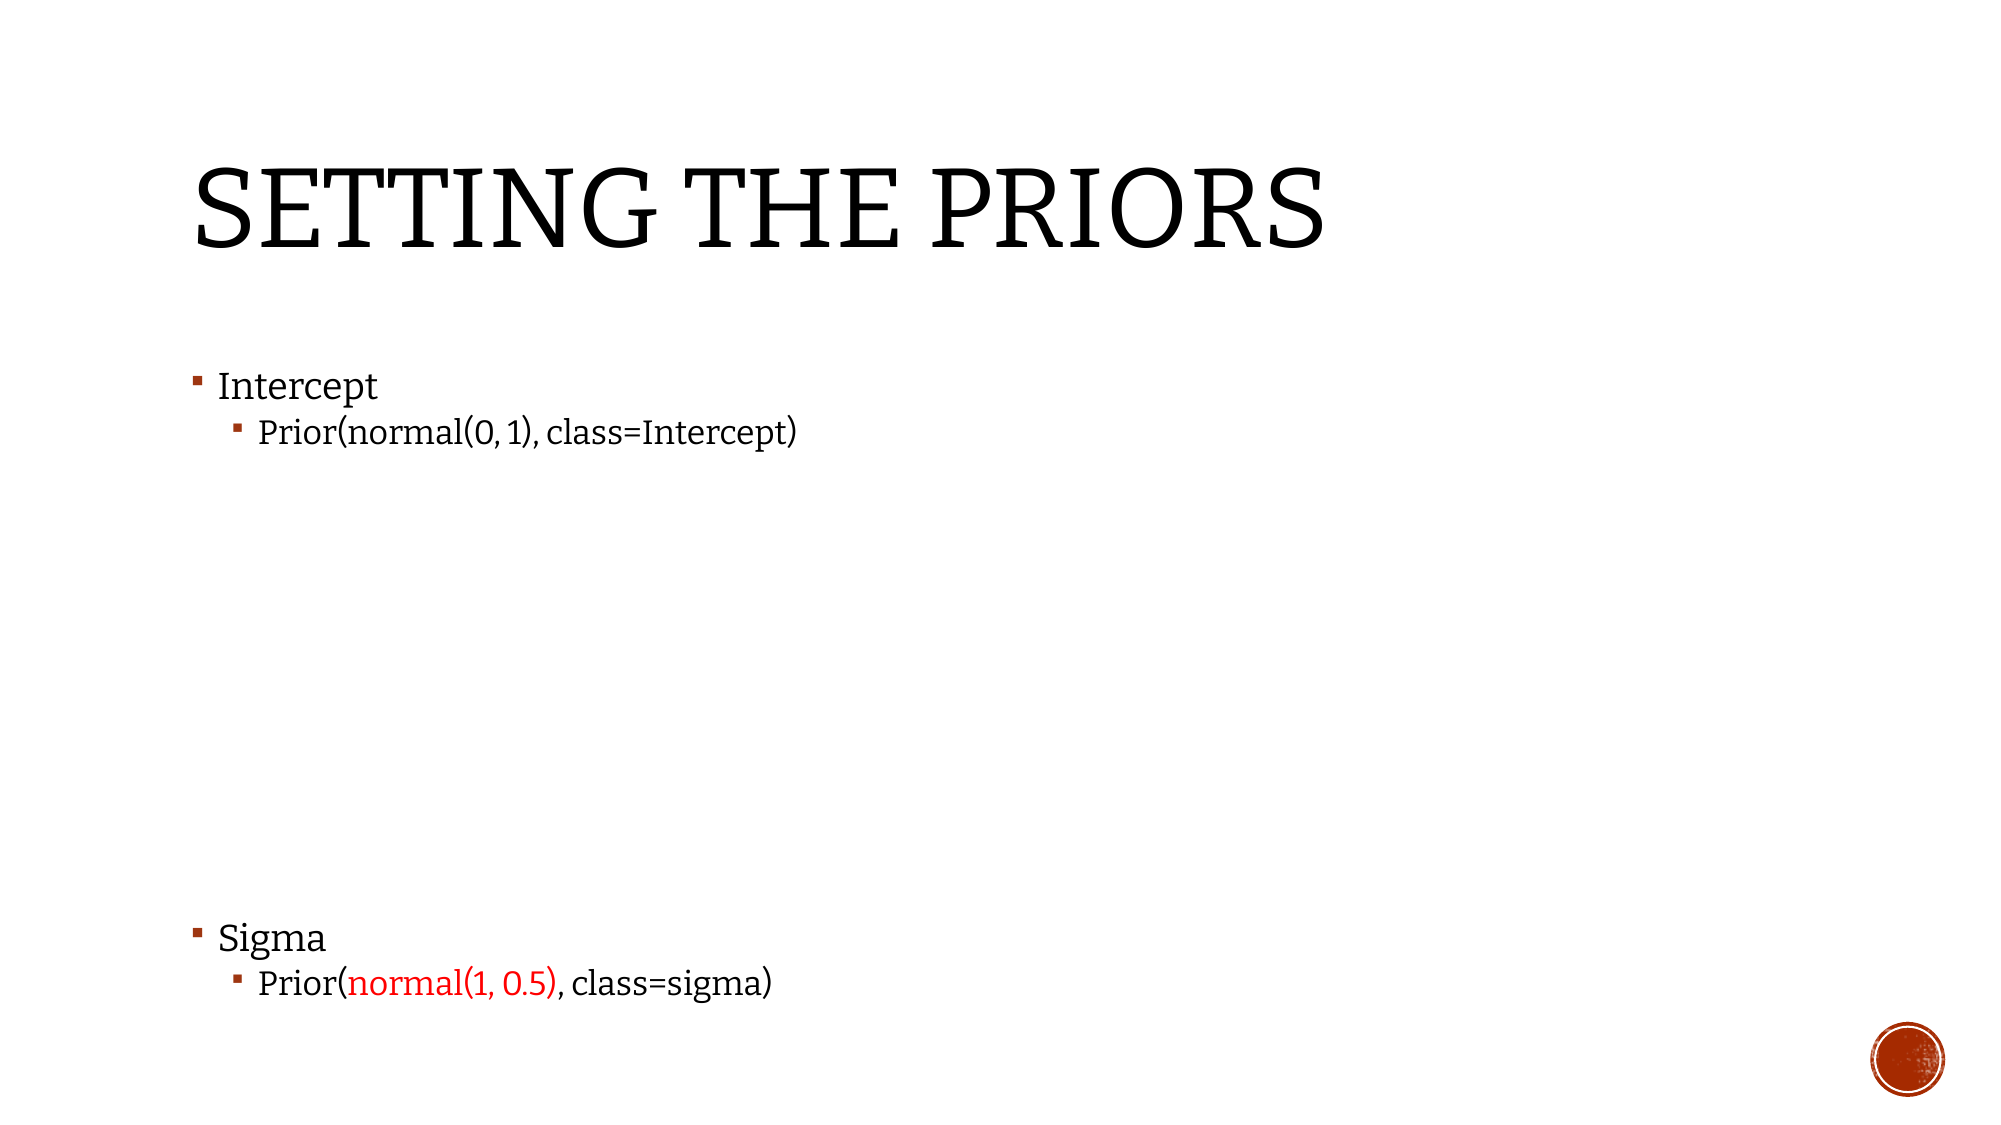

# Setting the priors
Intercept
Prior(normal(0, 1), class=Intercept)

Sigma
Prior(normal(1, 0.5), class=sigma)